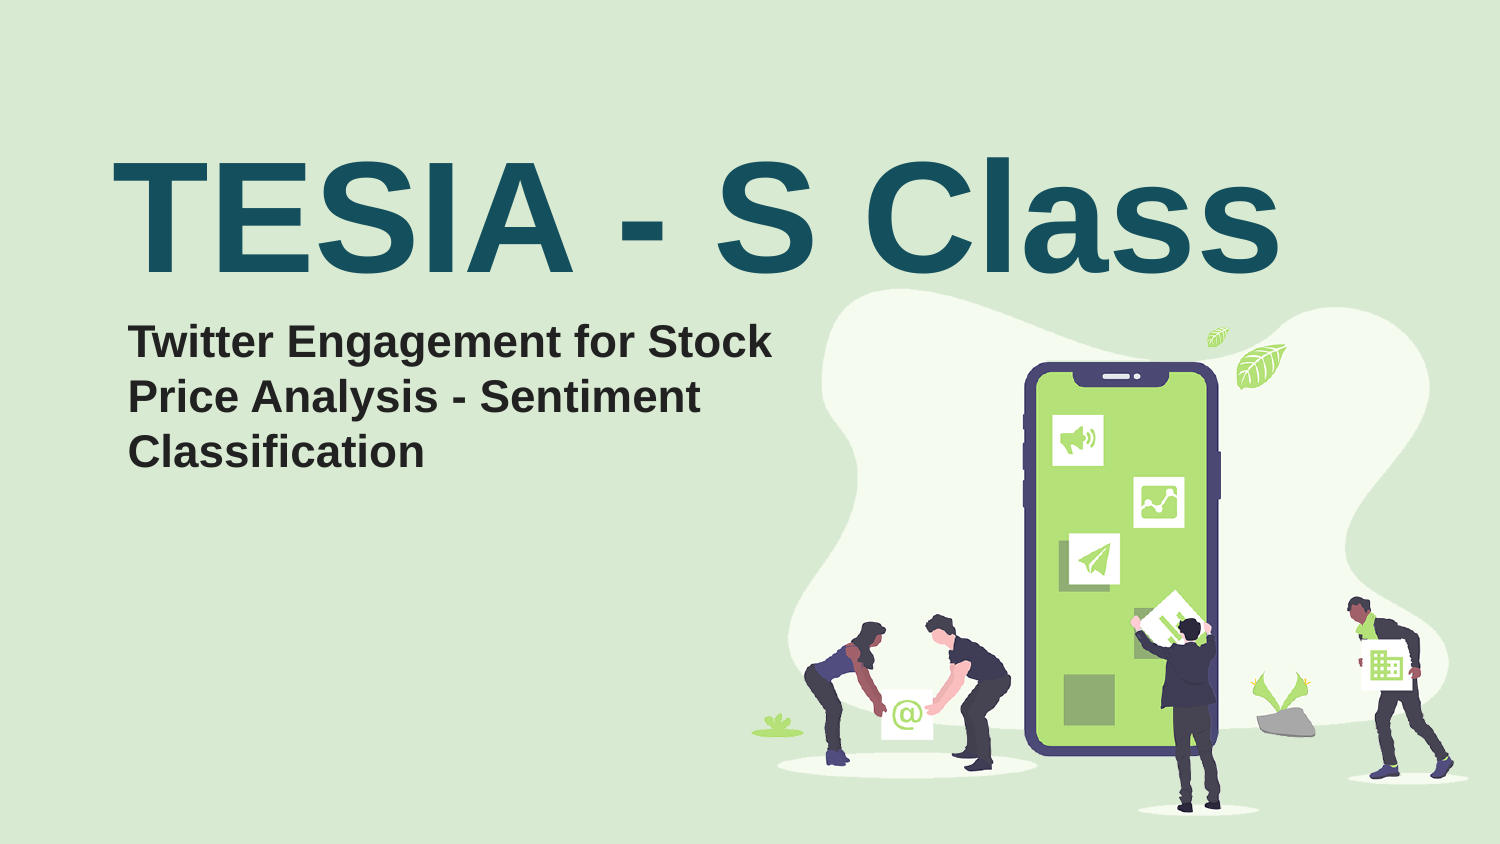

# TESIA - S Class
Twitter Engagement for Stock Price Analysis - Sentiment Classification